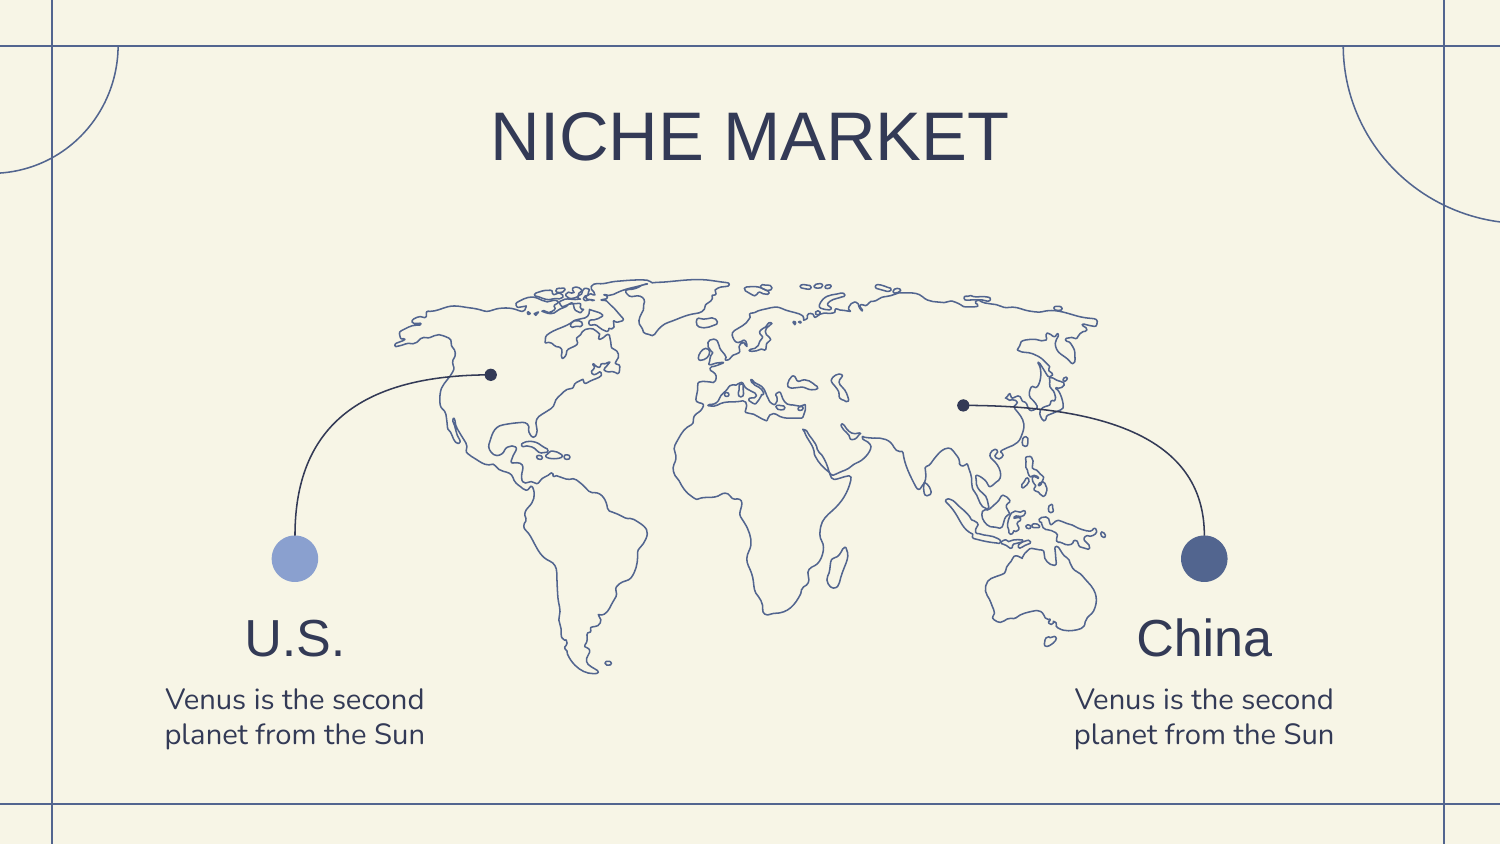

# NICHE MARKET

U.S.
China
Venus is the second planet from the Sun
Venus is the second planet from the Sun